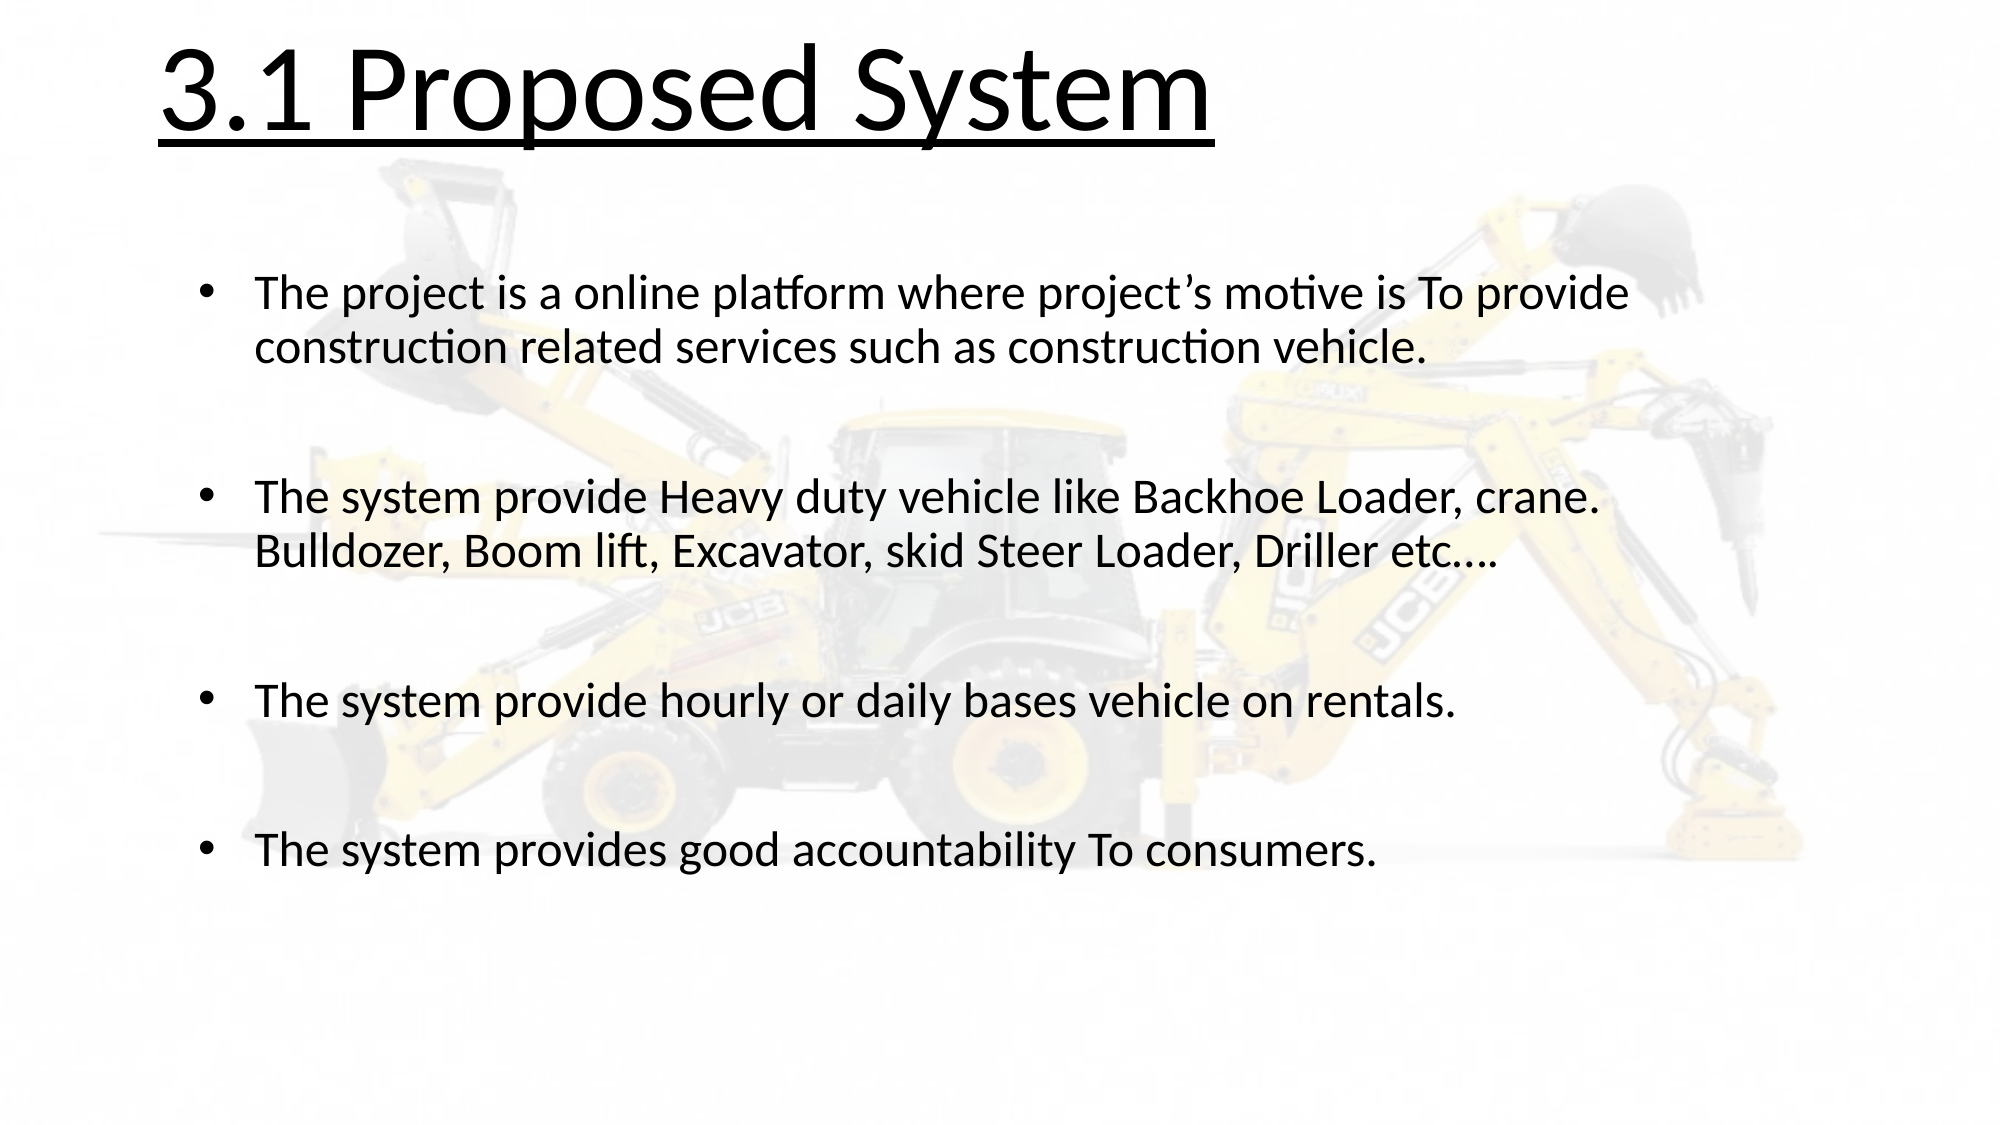

# 3.1 Proposed System
The project is a online platform where project’s motive is To provide construction related services such as construction vehicle.

The system provide Heavy duty vehicle like Backhoe Loader, crane. Bulldozer, Boom lift, Excavator, skid Steer Loader, Driller etc….

The system provide hourly or daily bases vehicle on rentals.

The system provides good accountability To consumers.